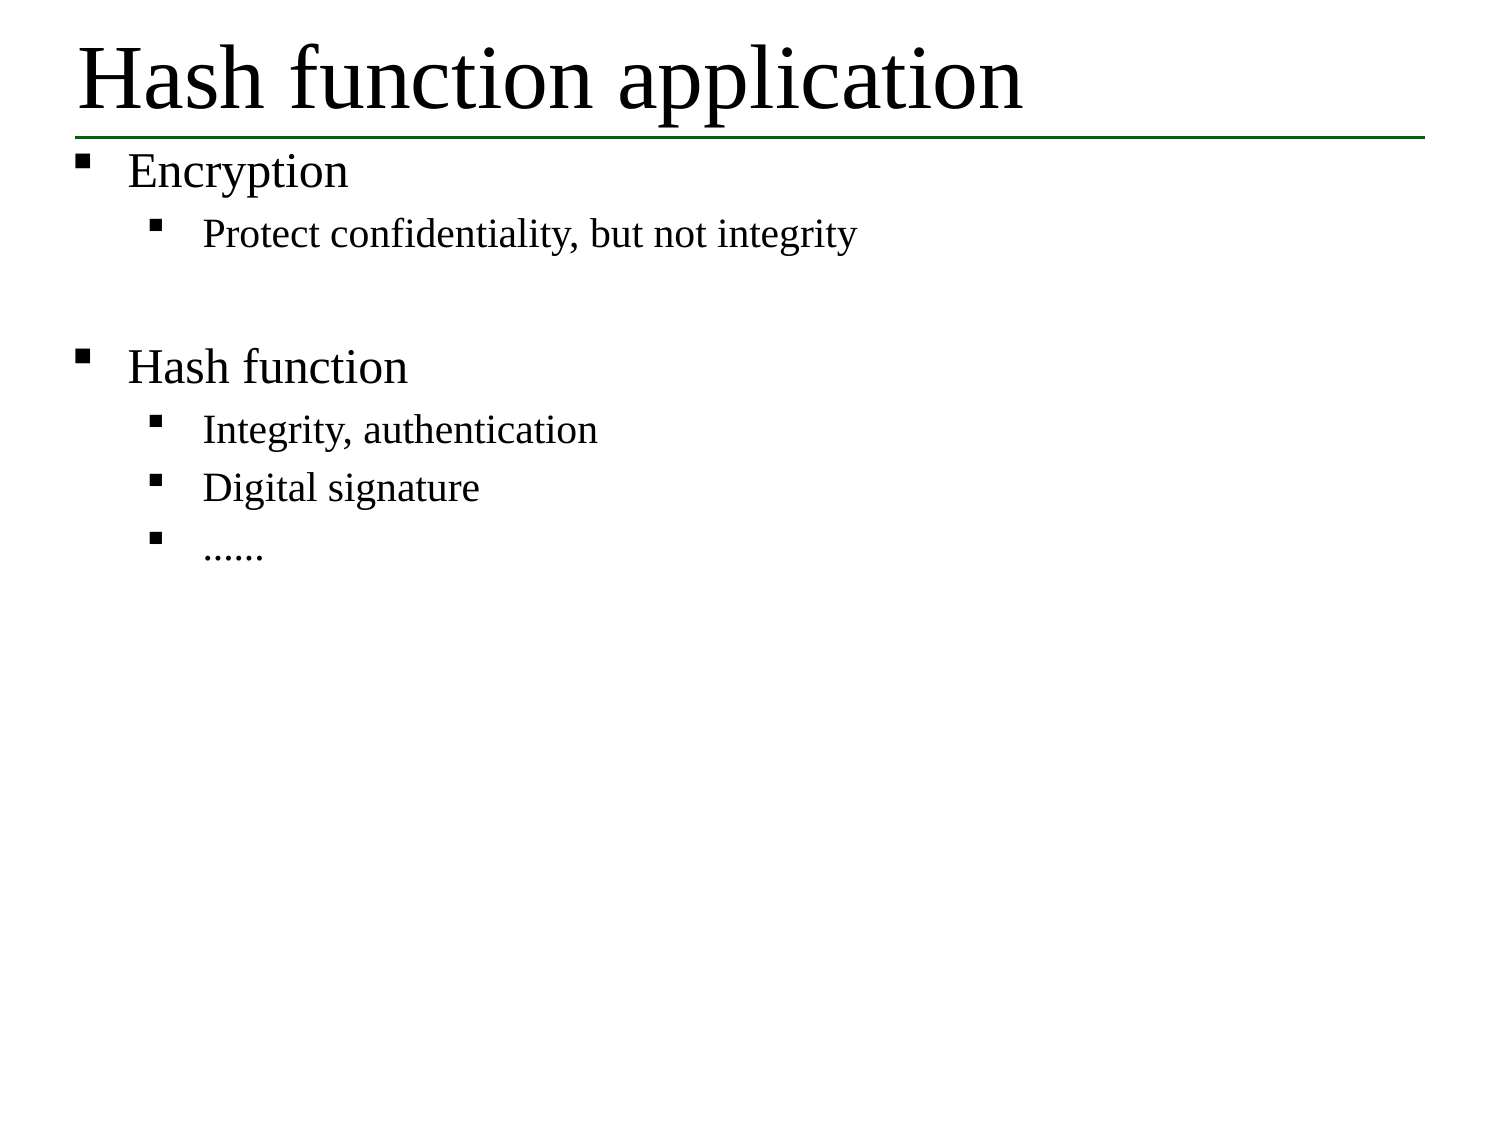

# Hash function application
Encryption
Protect confidentiality, but not integrity

Hash function
Integrity, authentication
Digital signature
......

56